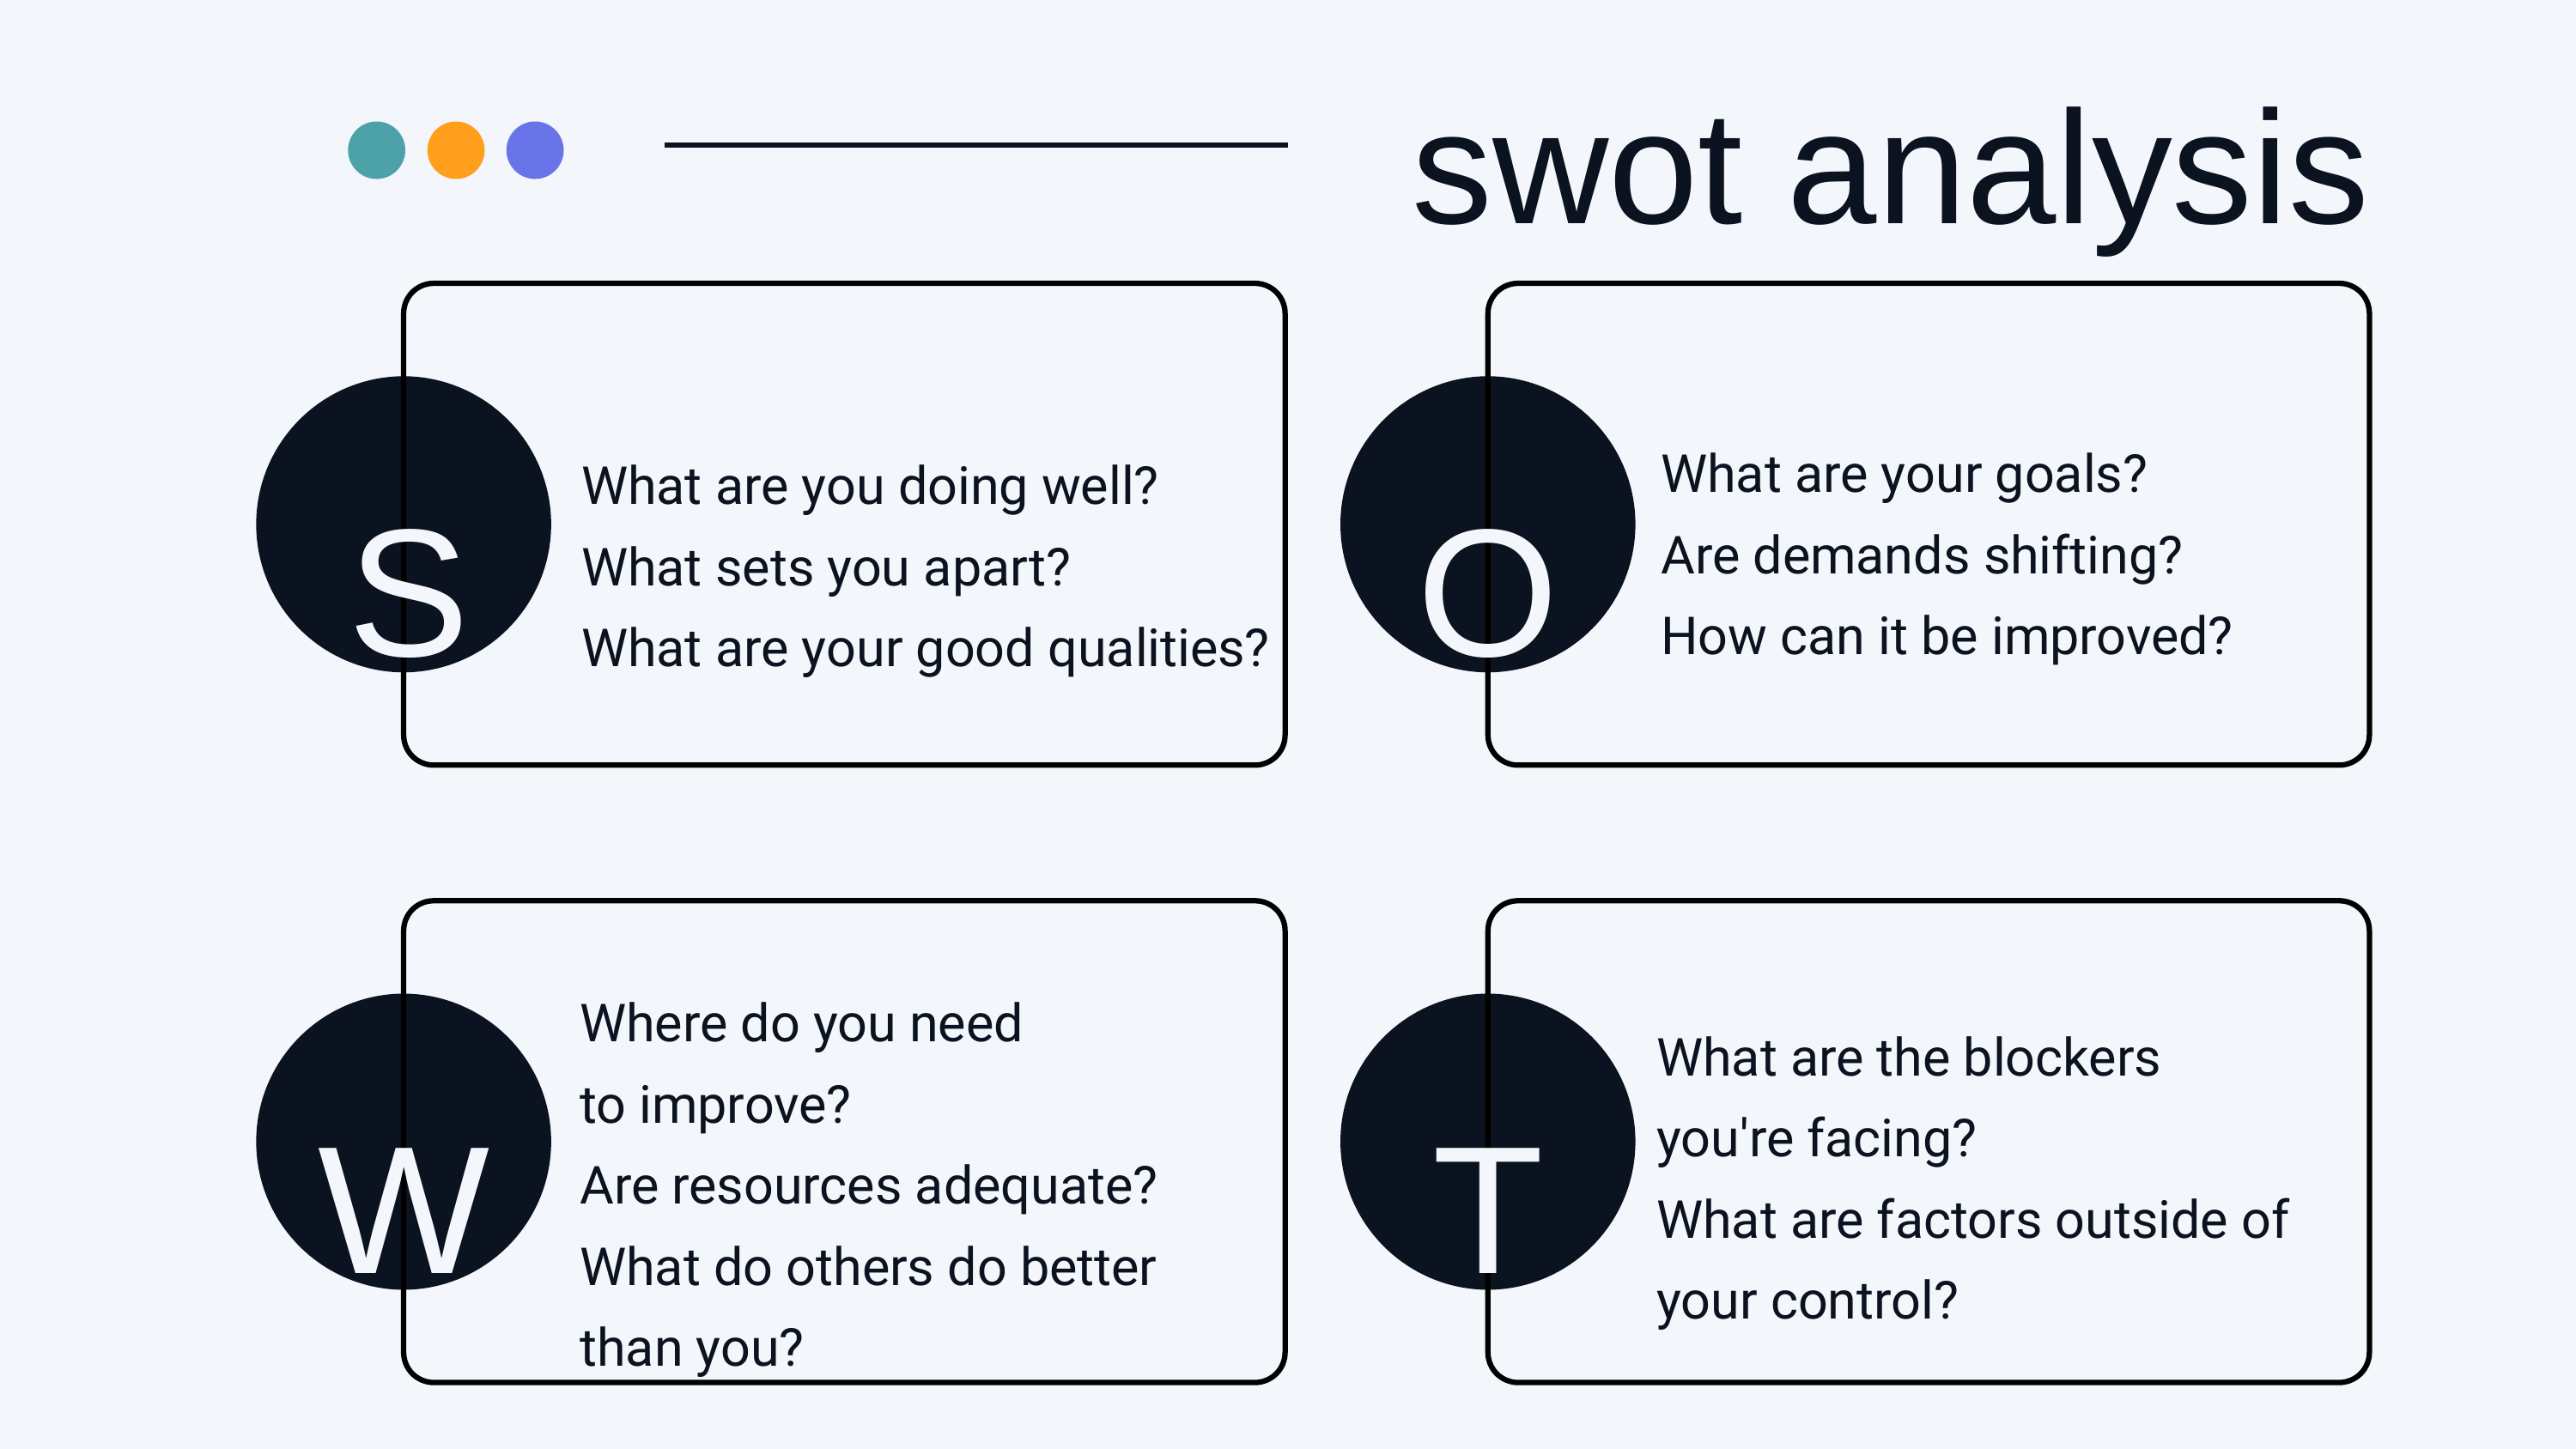

swot analysis

S
O
What are your goals?
Are demands shifting?
How can it be improved?
What are you doing well?
What sets you apart?
What are your good qualities?

Where do you need
to improve?
Are resources adequate?
What do others do better than you?

W
T
What are the blockers
you're facing?
What are factors outside of
your control?